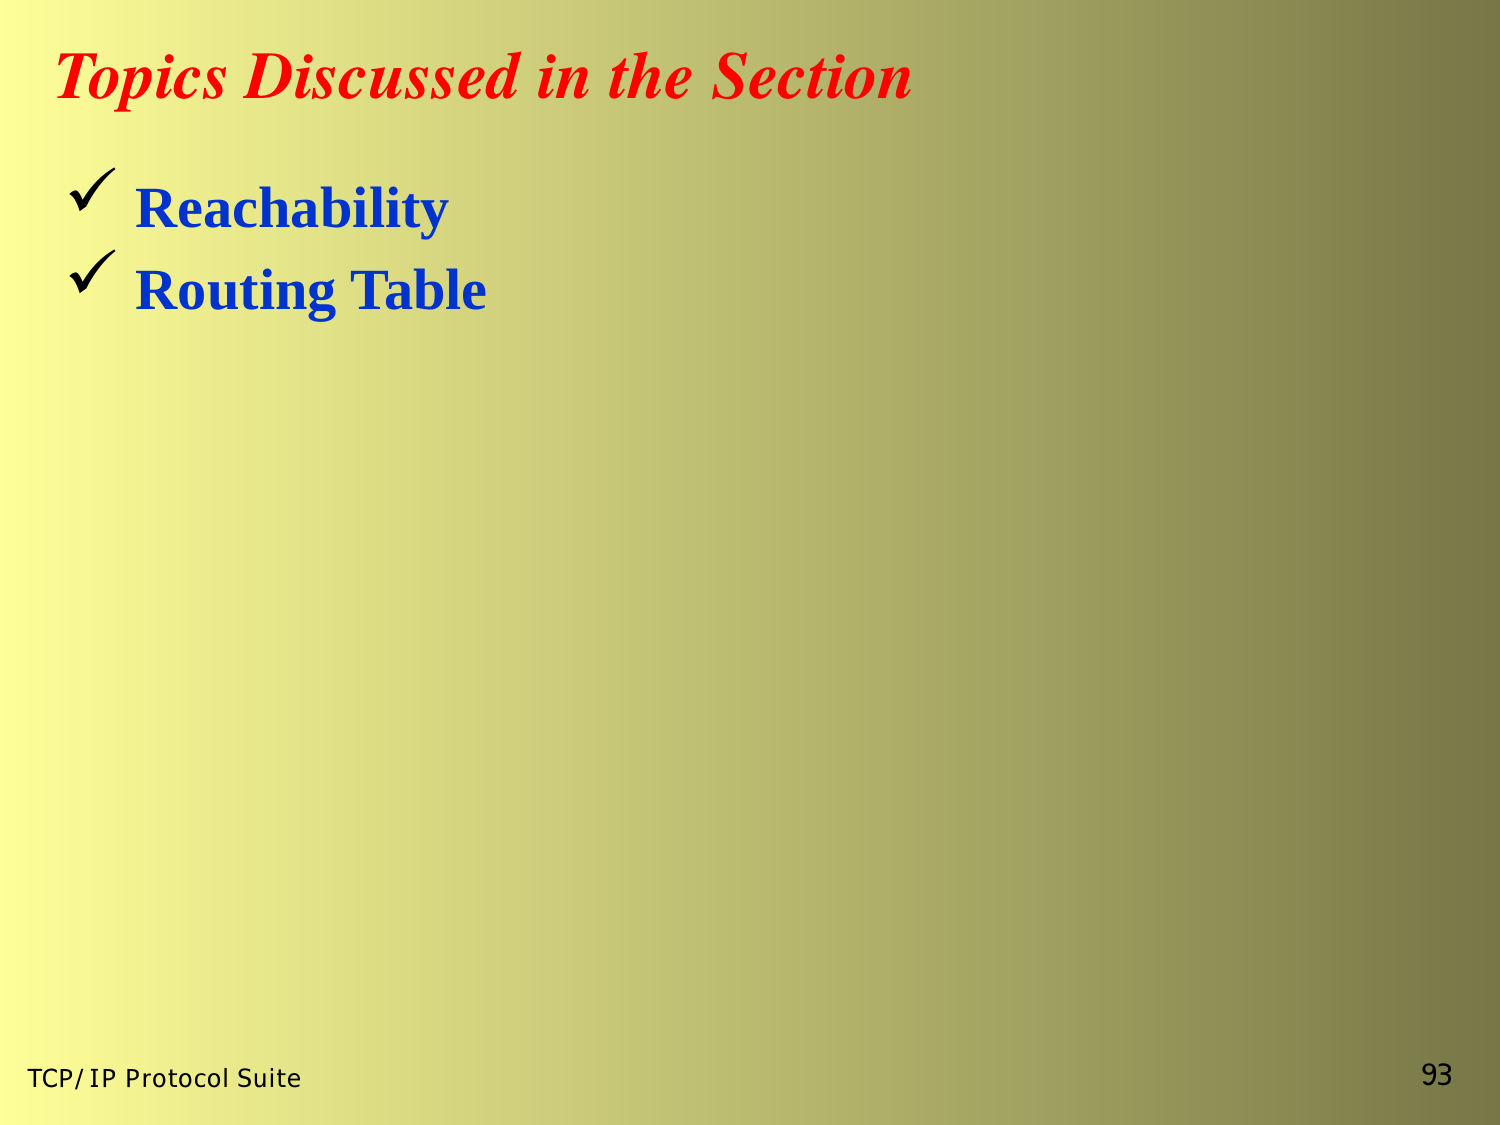

Topics Discussed in the Section
 Reachability
 Routing Table
93
TCP/IP Protocol Suite